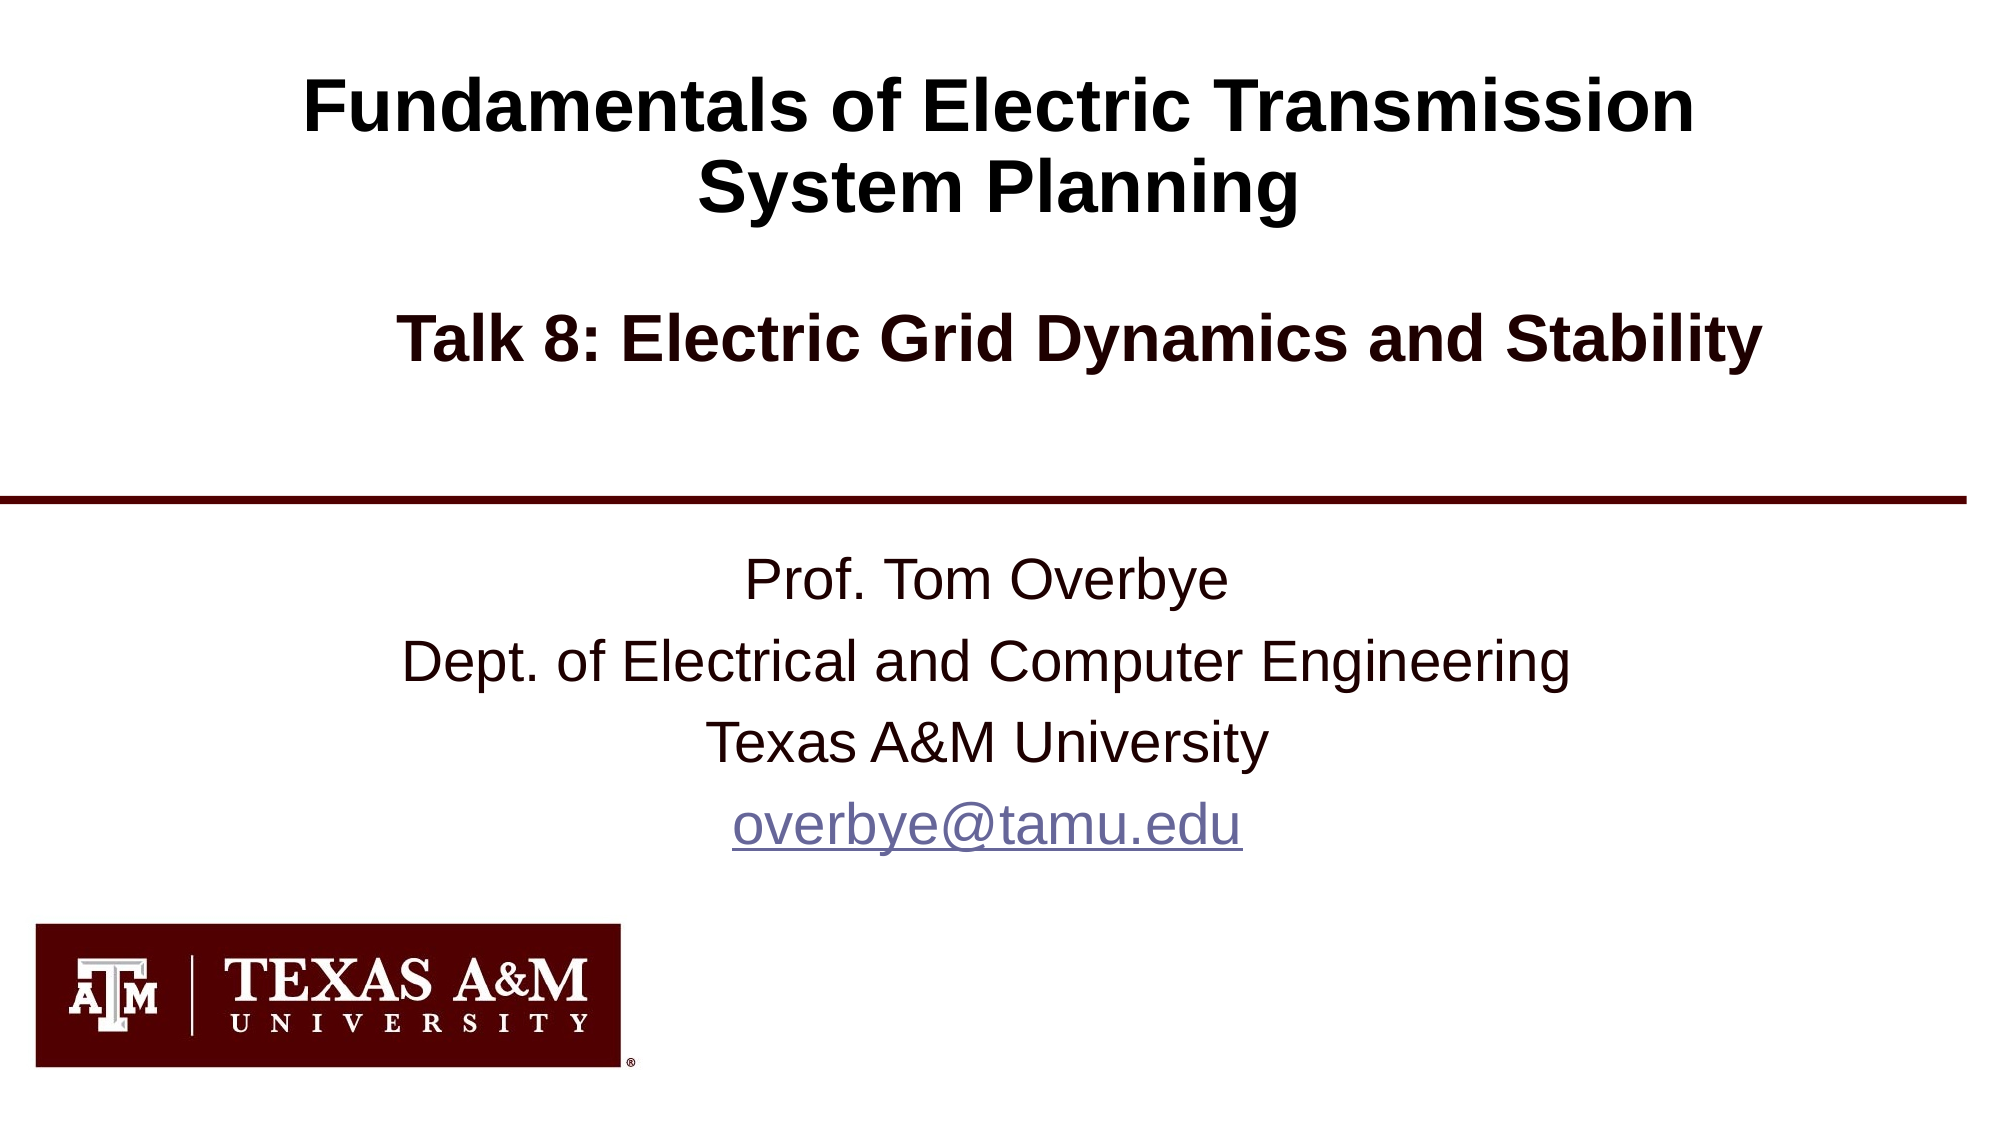

# Fundamentals of Electric Transmission System Planning
Talk 8: Electric Grid Dynamics and Stability
Prof. Tom Overbye
Dept. of Electrical and Computer Engineering
Texas A&M University
overbye@tamu.edu